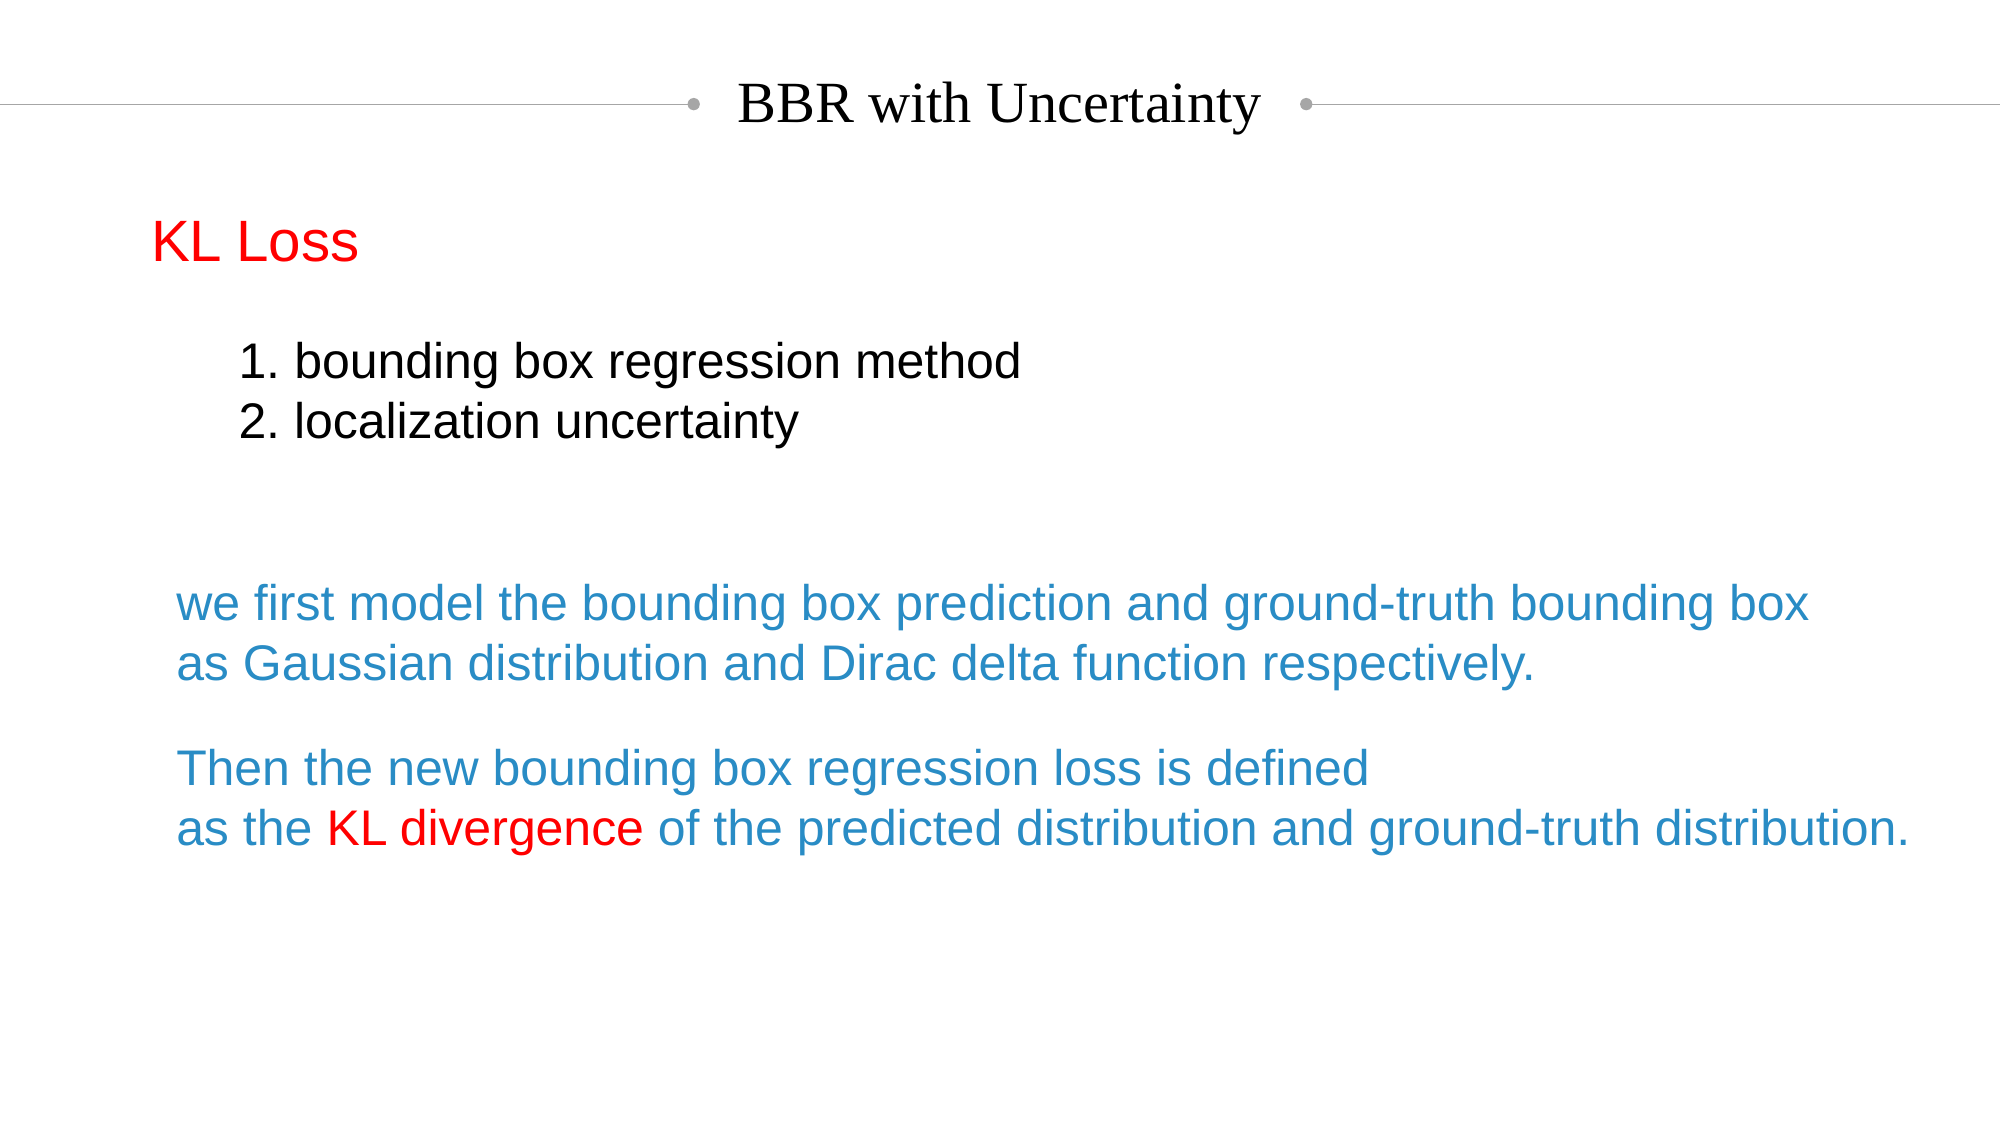

BBR with Uncertainty
KL Loss
1. bounding box regression method
2. localization uncertainty
we first model the bounding box prediction and ground-truth bounding box
as Gaussian distribution and Dirac delta function respectively.

Then the new bounding box regression loss is defined
as the KL divergence of the predicted distribution and ground-truth distribution.